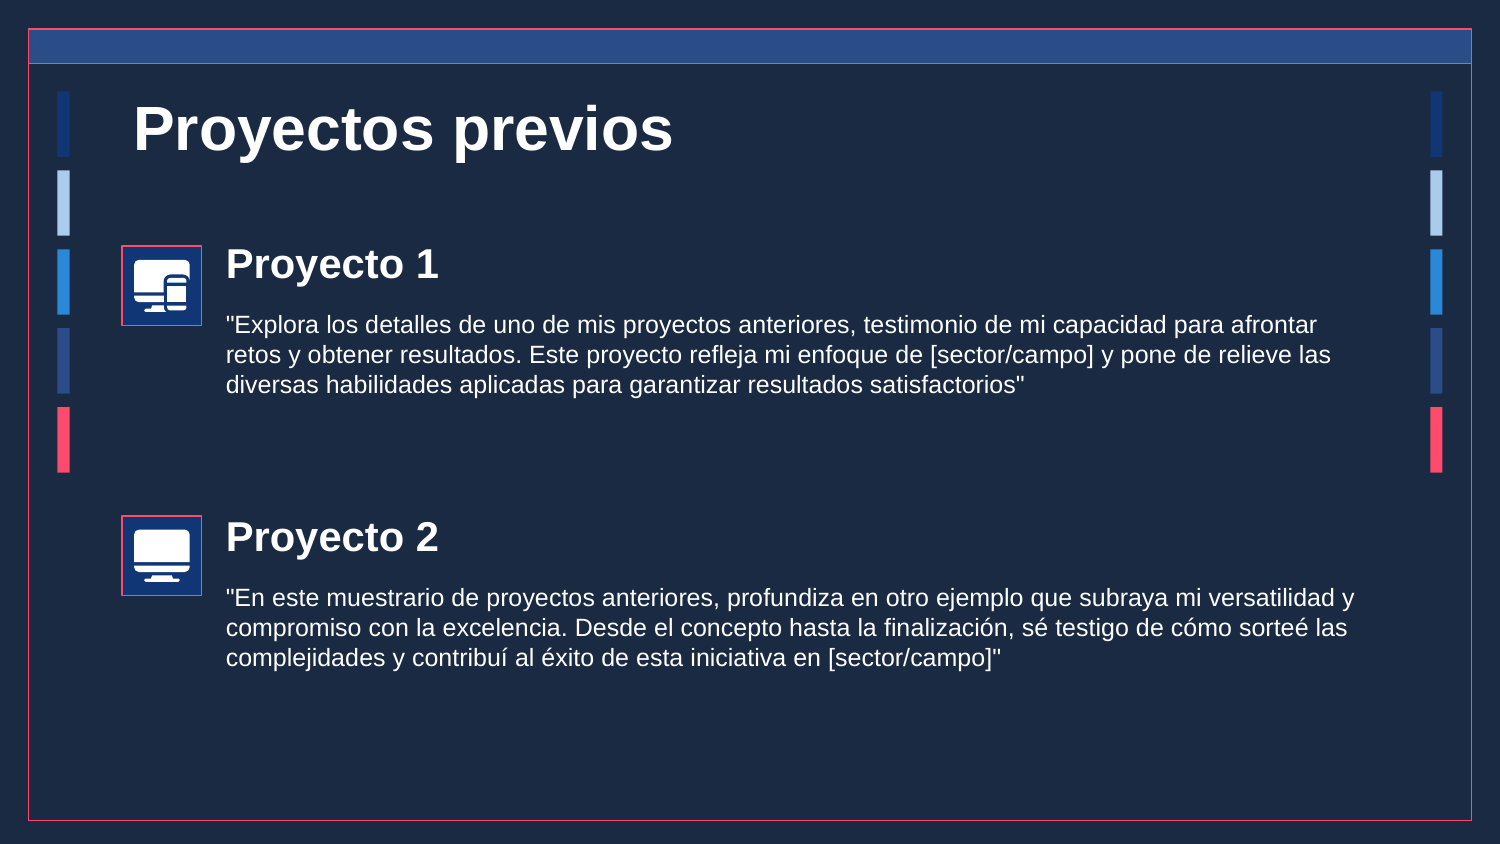

# Proyectos previos
Proyecto 1

"Explora los detalles de uno de mis proyectos anteriores, testimonio de mi capacidad para afrontar retos y obtener resultados. Este proyecto refleja mi enfoque de [sector/campo] y pone de relieve las diversas habilidades aplicadas para garantizar resultados satisfactorios"
Proyecto 2

"En este muestrario de proyectos anteriores, profundiza en otro ejemplo que subraya mi versatilidad y compromiso con la excelencia. Desde el concepto hasta la finalización, sé testigo de cómo sorteé las complejidades y contribuí al éxito de esta iniciativa en [sector/campo]"